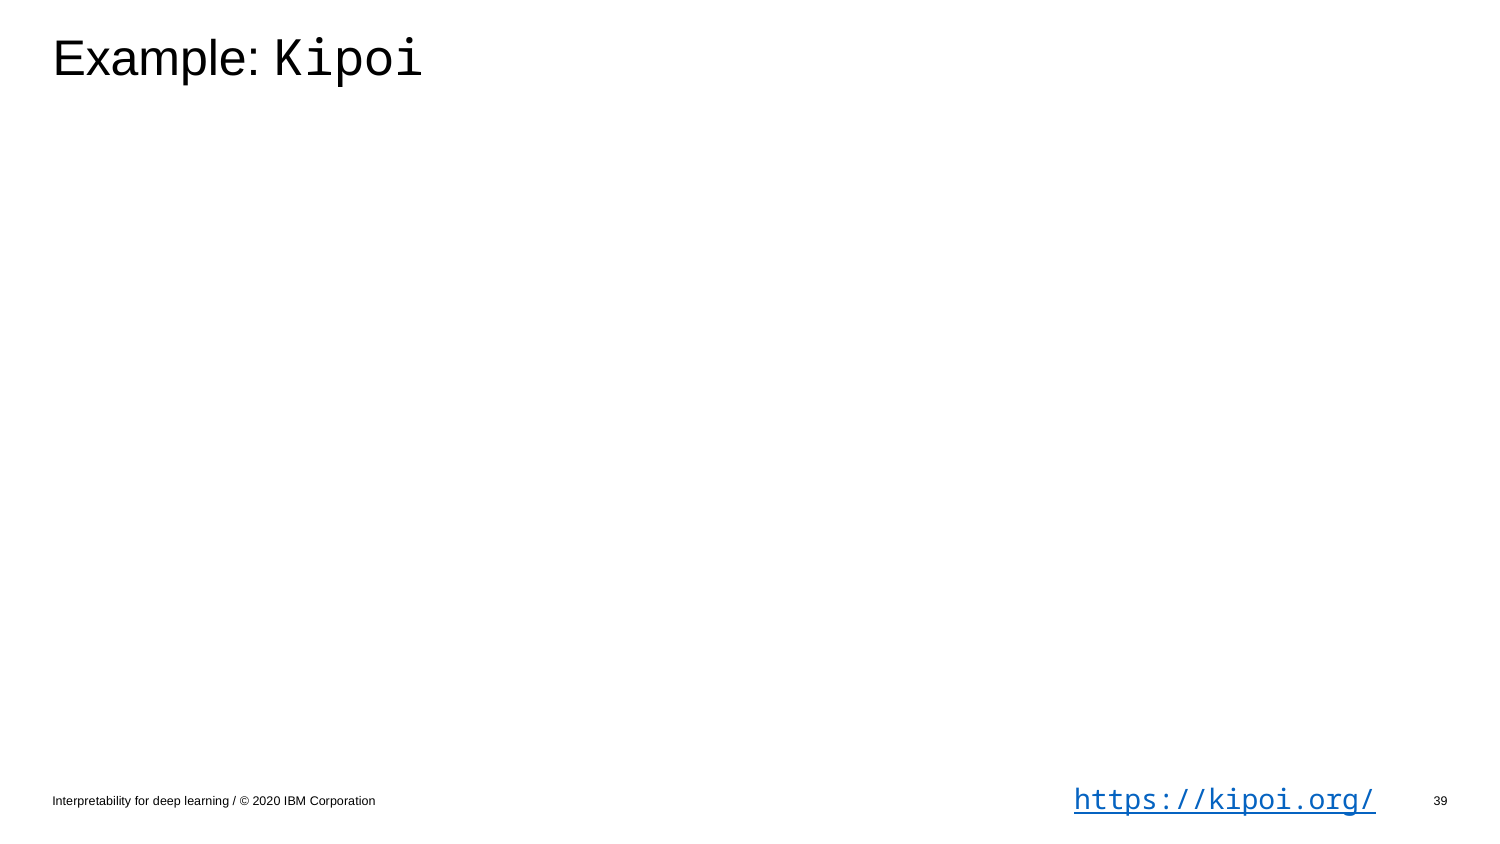

Example: Kipoi
https://kipoi.org/
Interpretability for deep learning / © 2020 IBM Corporation
39